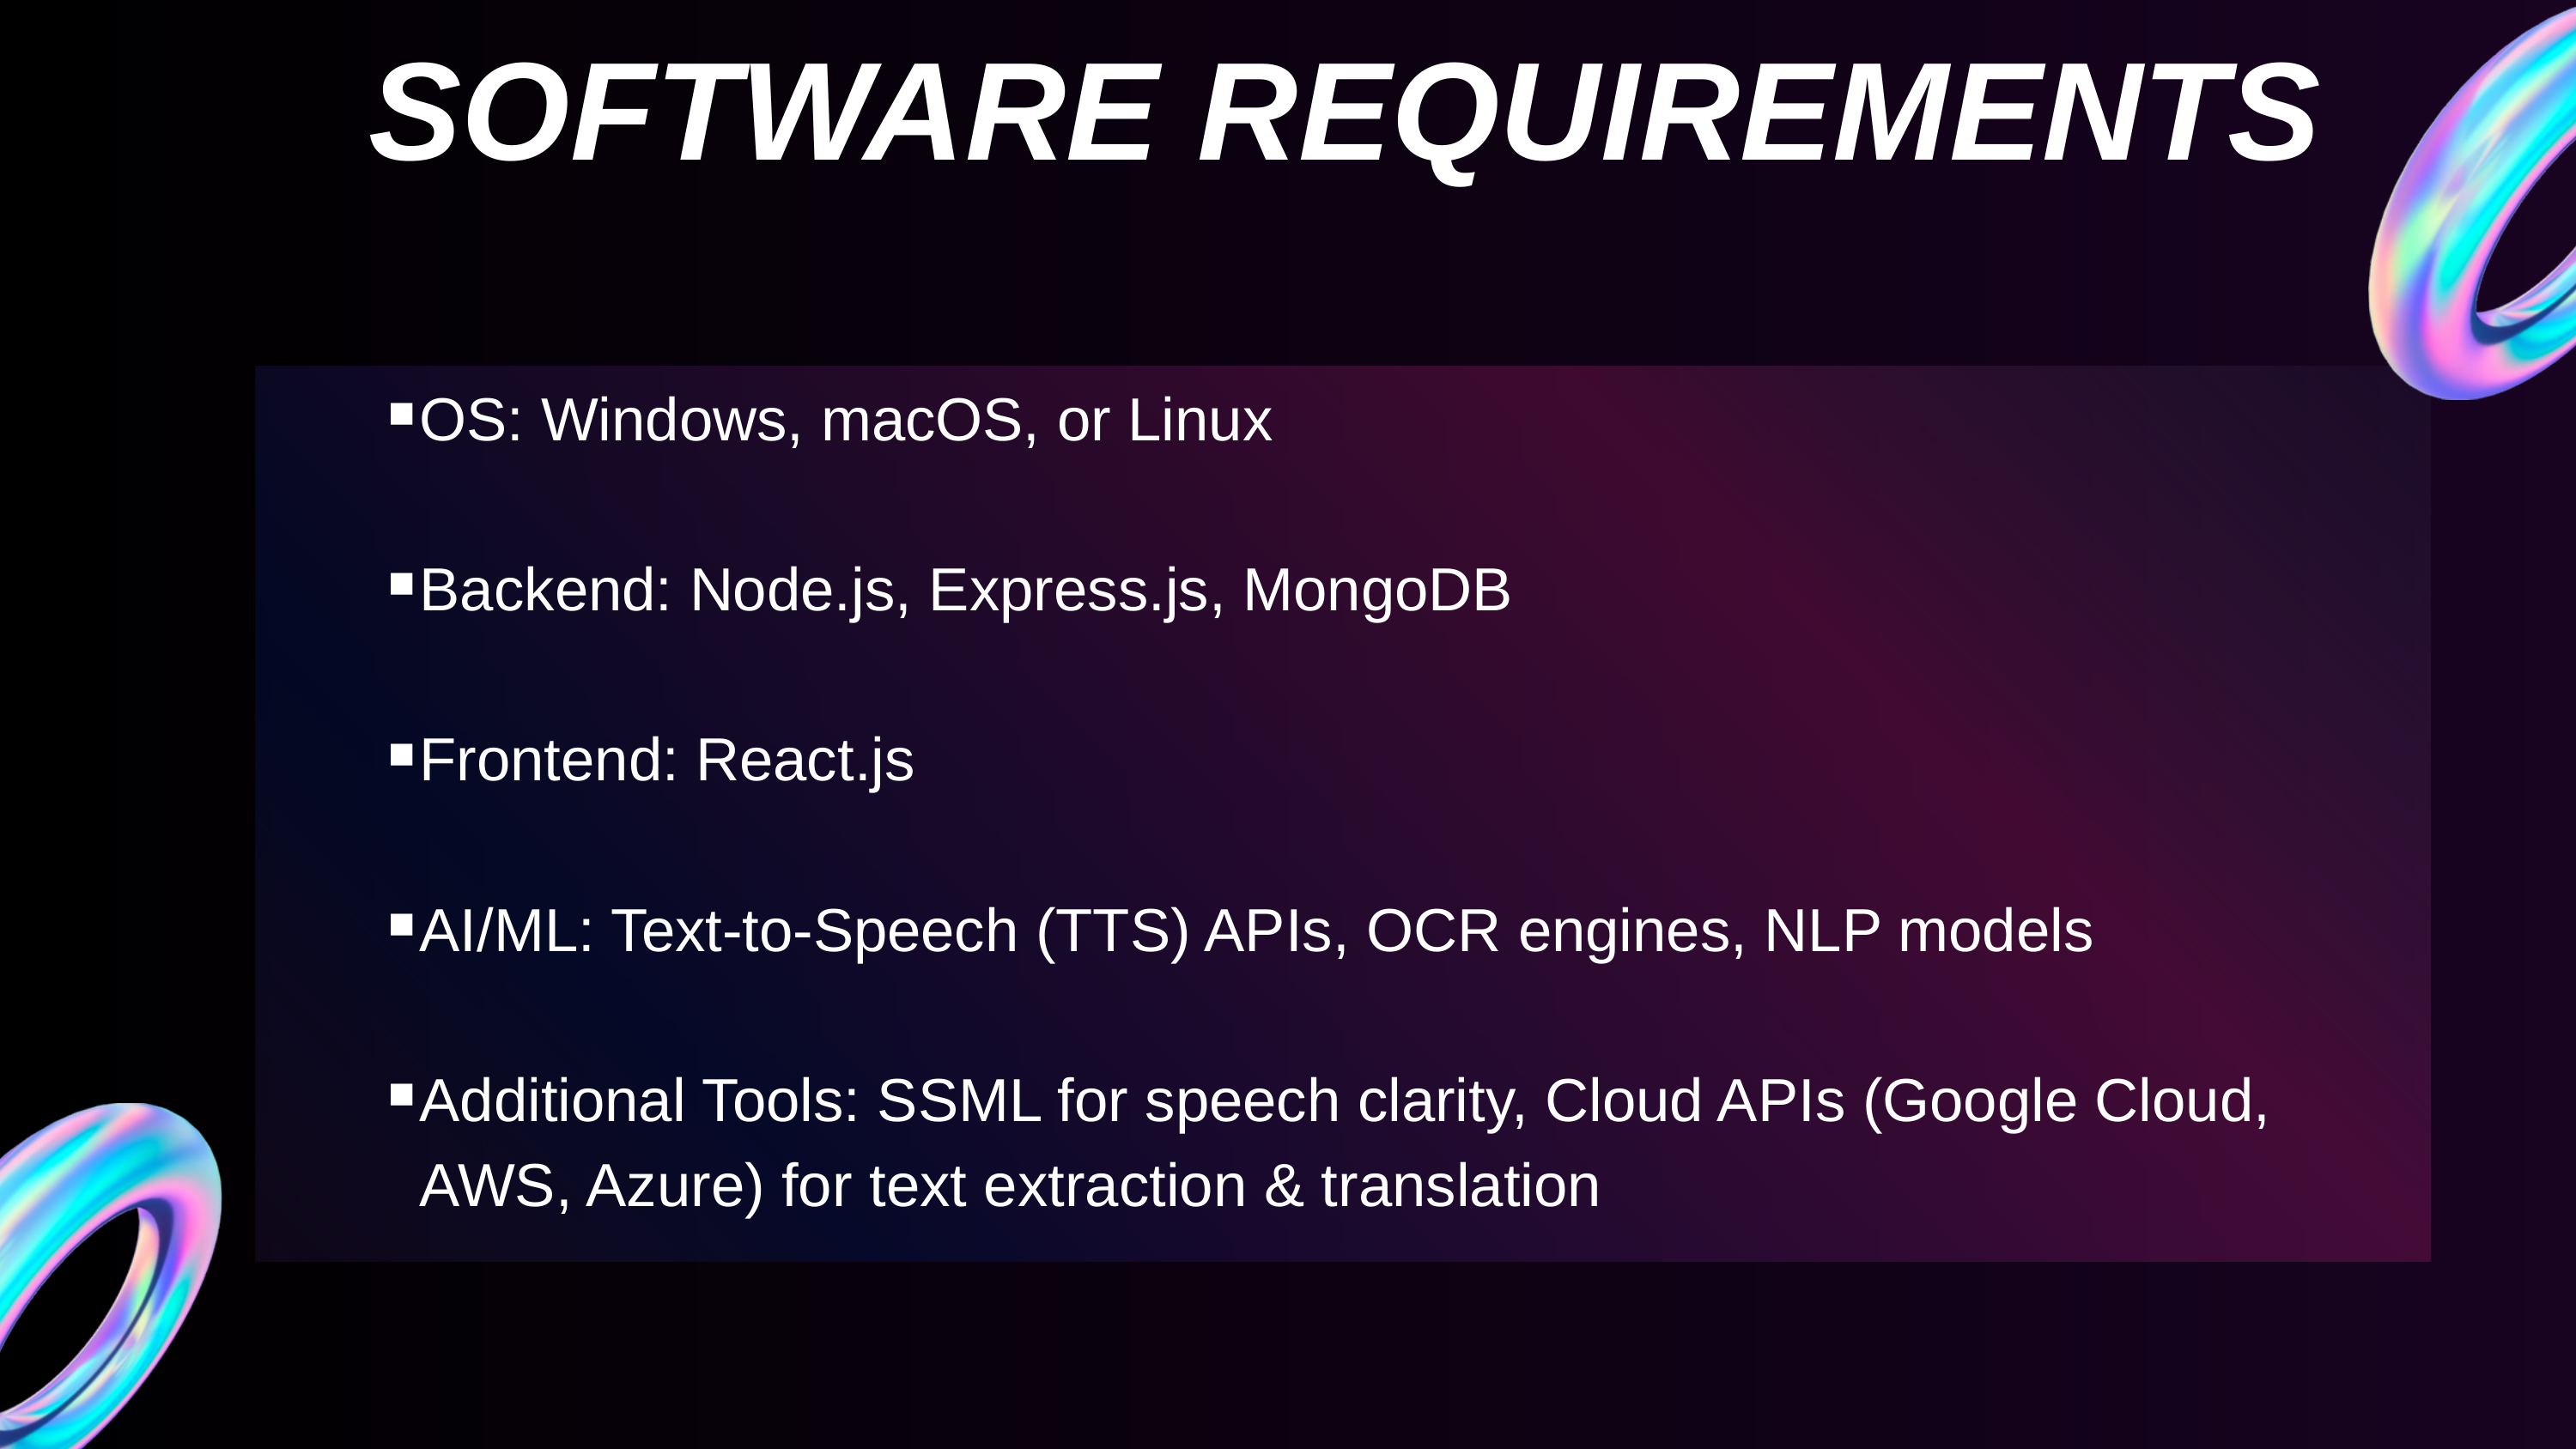

SOFTWARE REQUIREMENTS

OS: Windows, macOS, or Linux

Backend: Node.js, Express.js, MongoDB

Frontend: React.js

AI/ML: Text-to-Speech (TTS) APIs, OCR engines, NLP models

Additional Tools: SSML for speech clarity, Cloud APIs (Google Cloud, AWS, Azure) for text extraction & translation